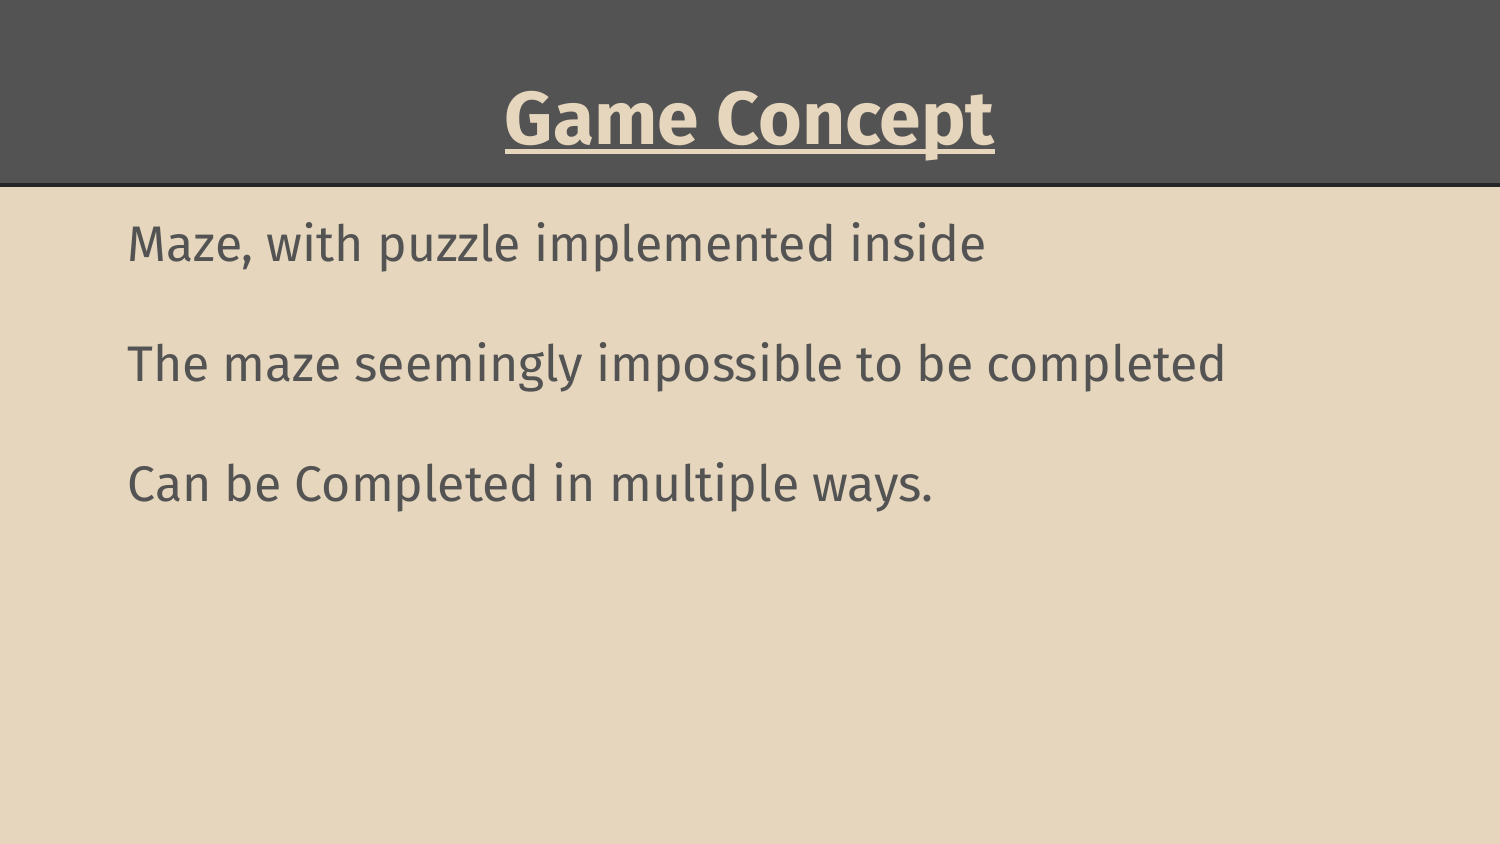

# Game Concept
Maze, with puzzle implemented inside
The maze seemingly impossible to be completed
Can be Completed in multiple ways.